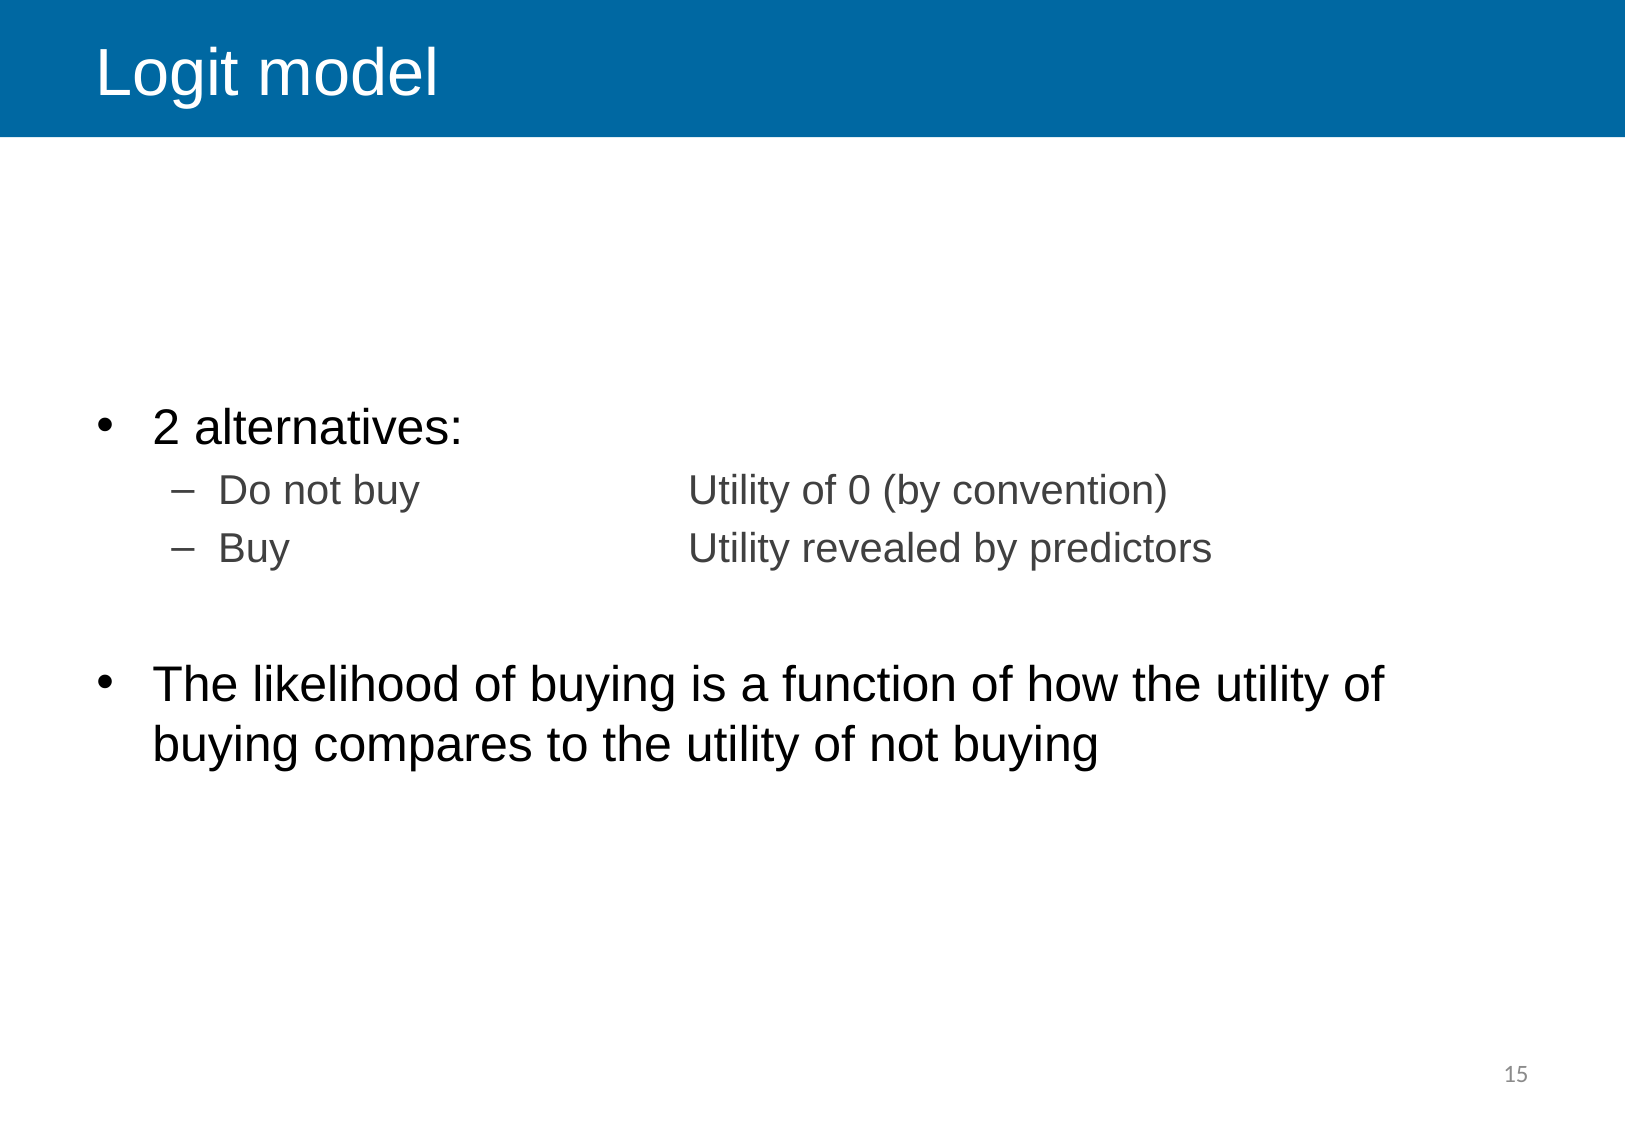

# Logit model
2 alternatives:
Do not buy	Utility of 0 (by convention)
Buy	Utility revealed by predictors

The likelihood of buying is a function of how the utility of buying compares to the utility of not buying
15